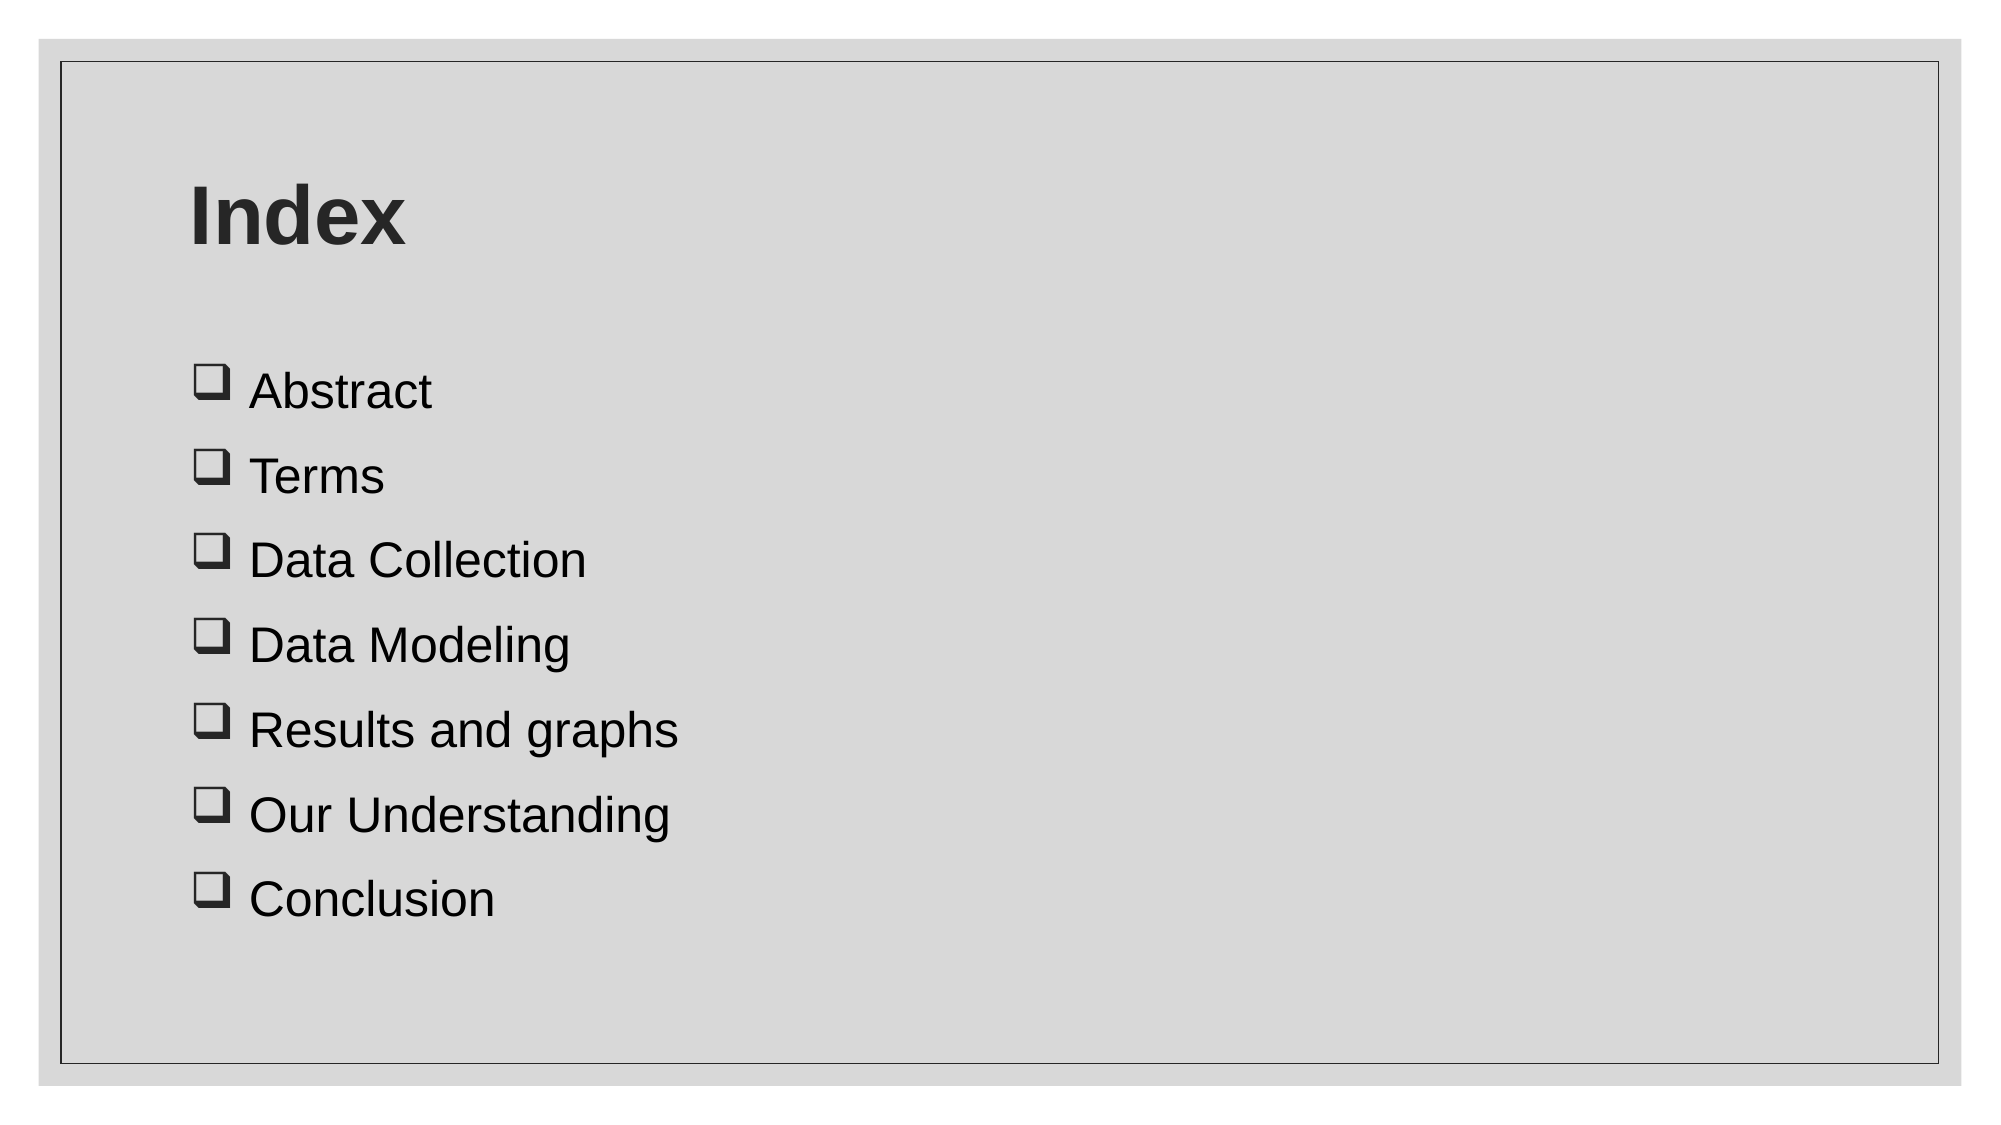

# Index
 Abstract
 Terms
 Data Collection
 Data Modeling
 Results and graphs
 Our Understanding
 Conclusion